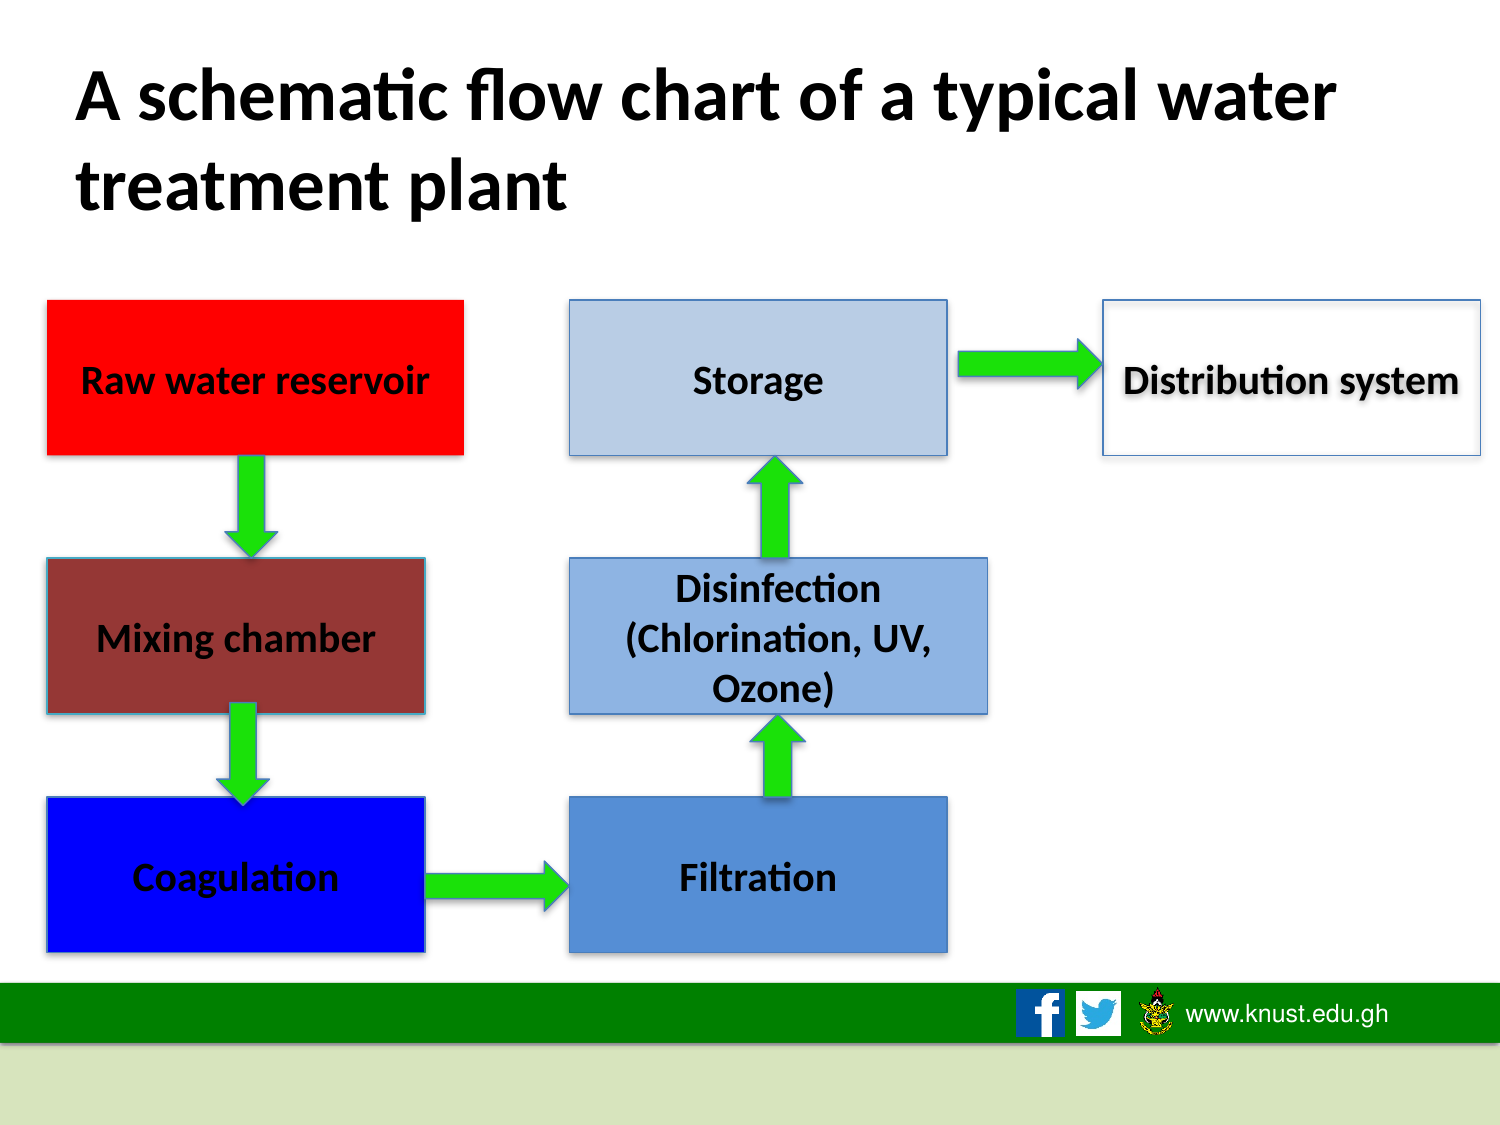

# A schematic flow chart of a typical water treatment plant
Raw water reservoir
Storage
Distribution system

Mixing chamber
Disinfection (Chlorination, UV, Ozone)

Coagulation
Filtration

2019/2020